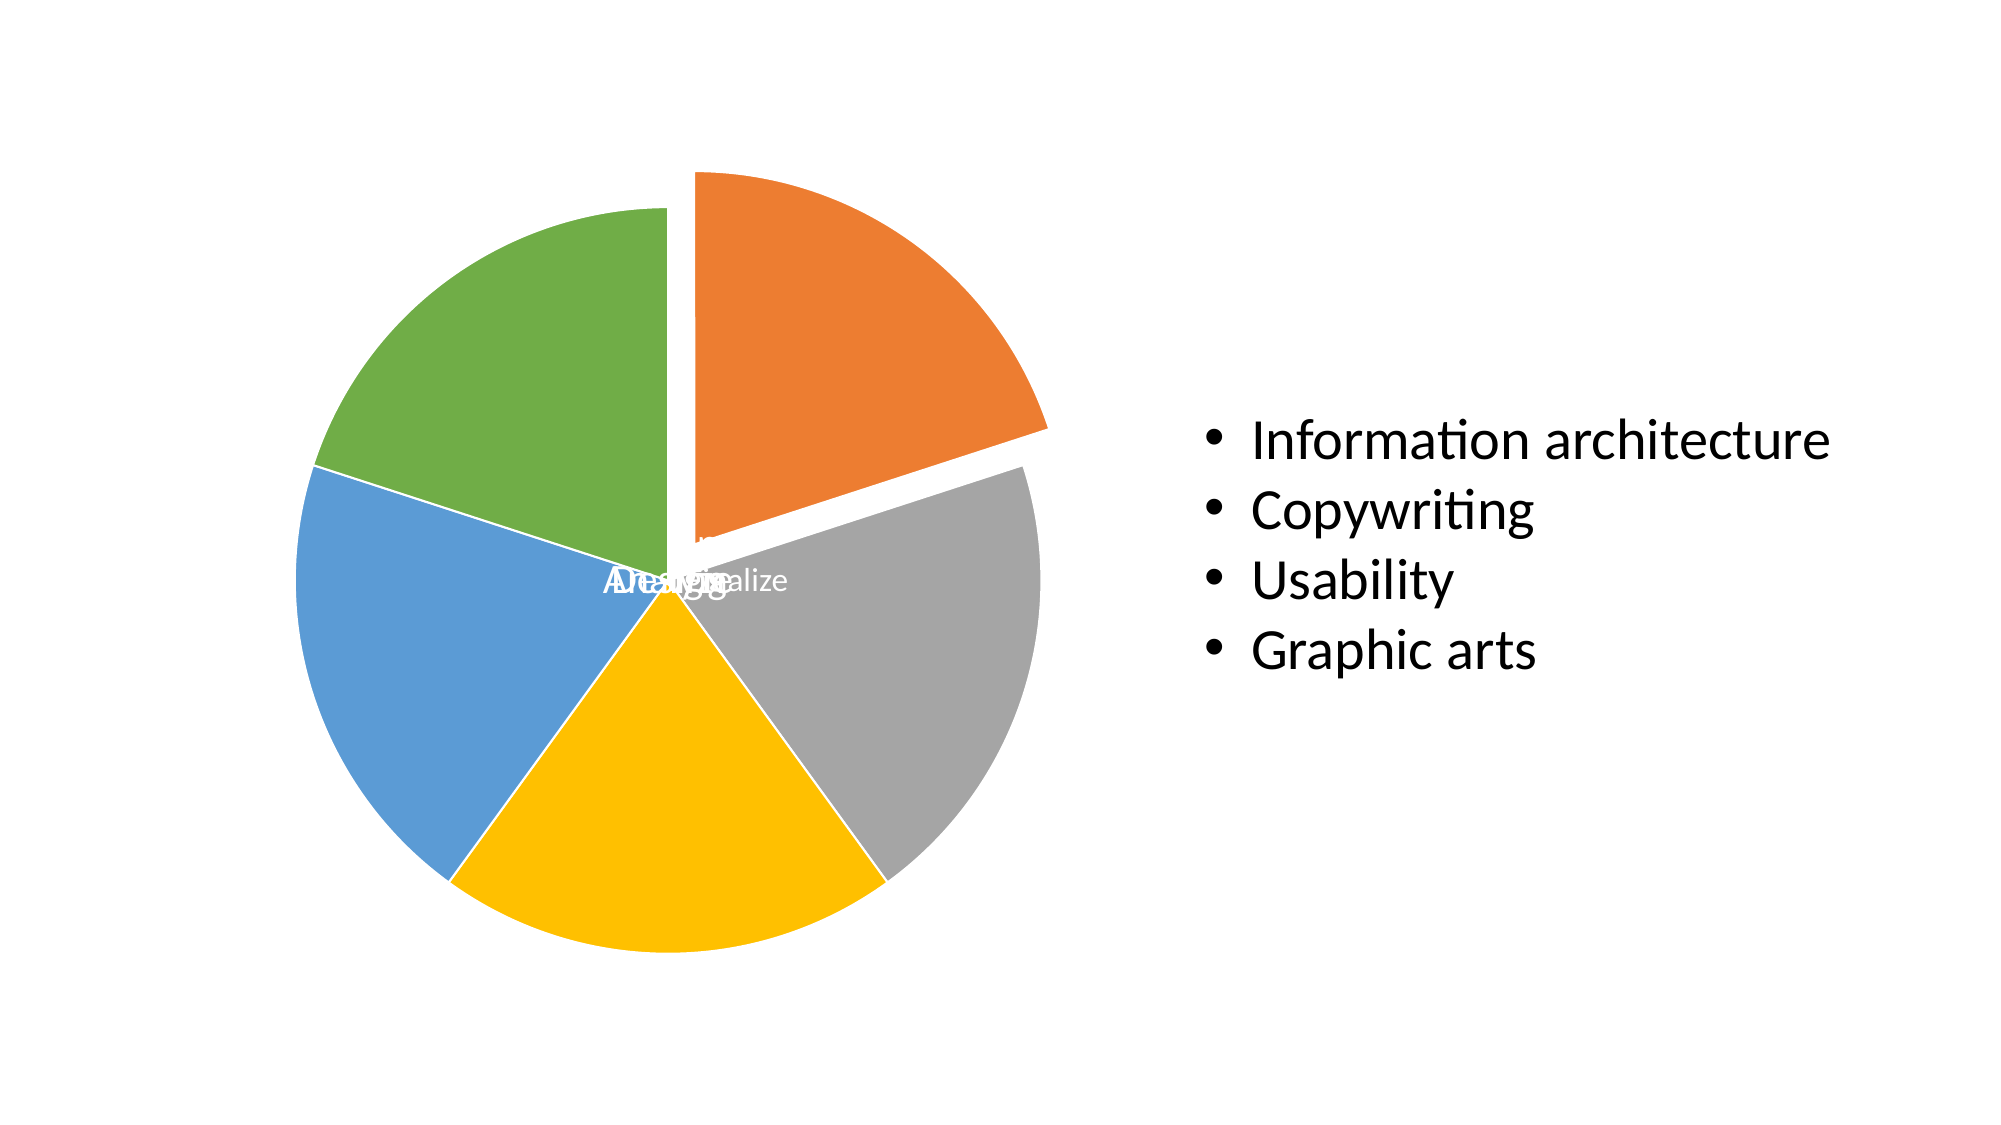

Development
Testing
Evolution/Finalize
Analyze
Design
Information architecture
Copywriting
Usability
Graphic arts